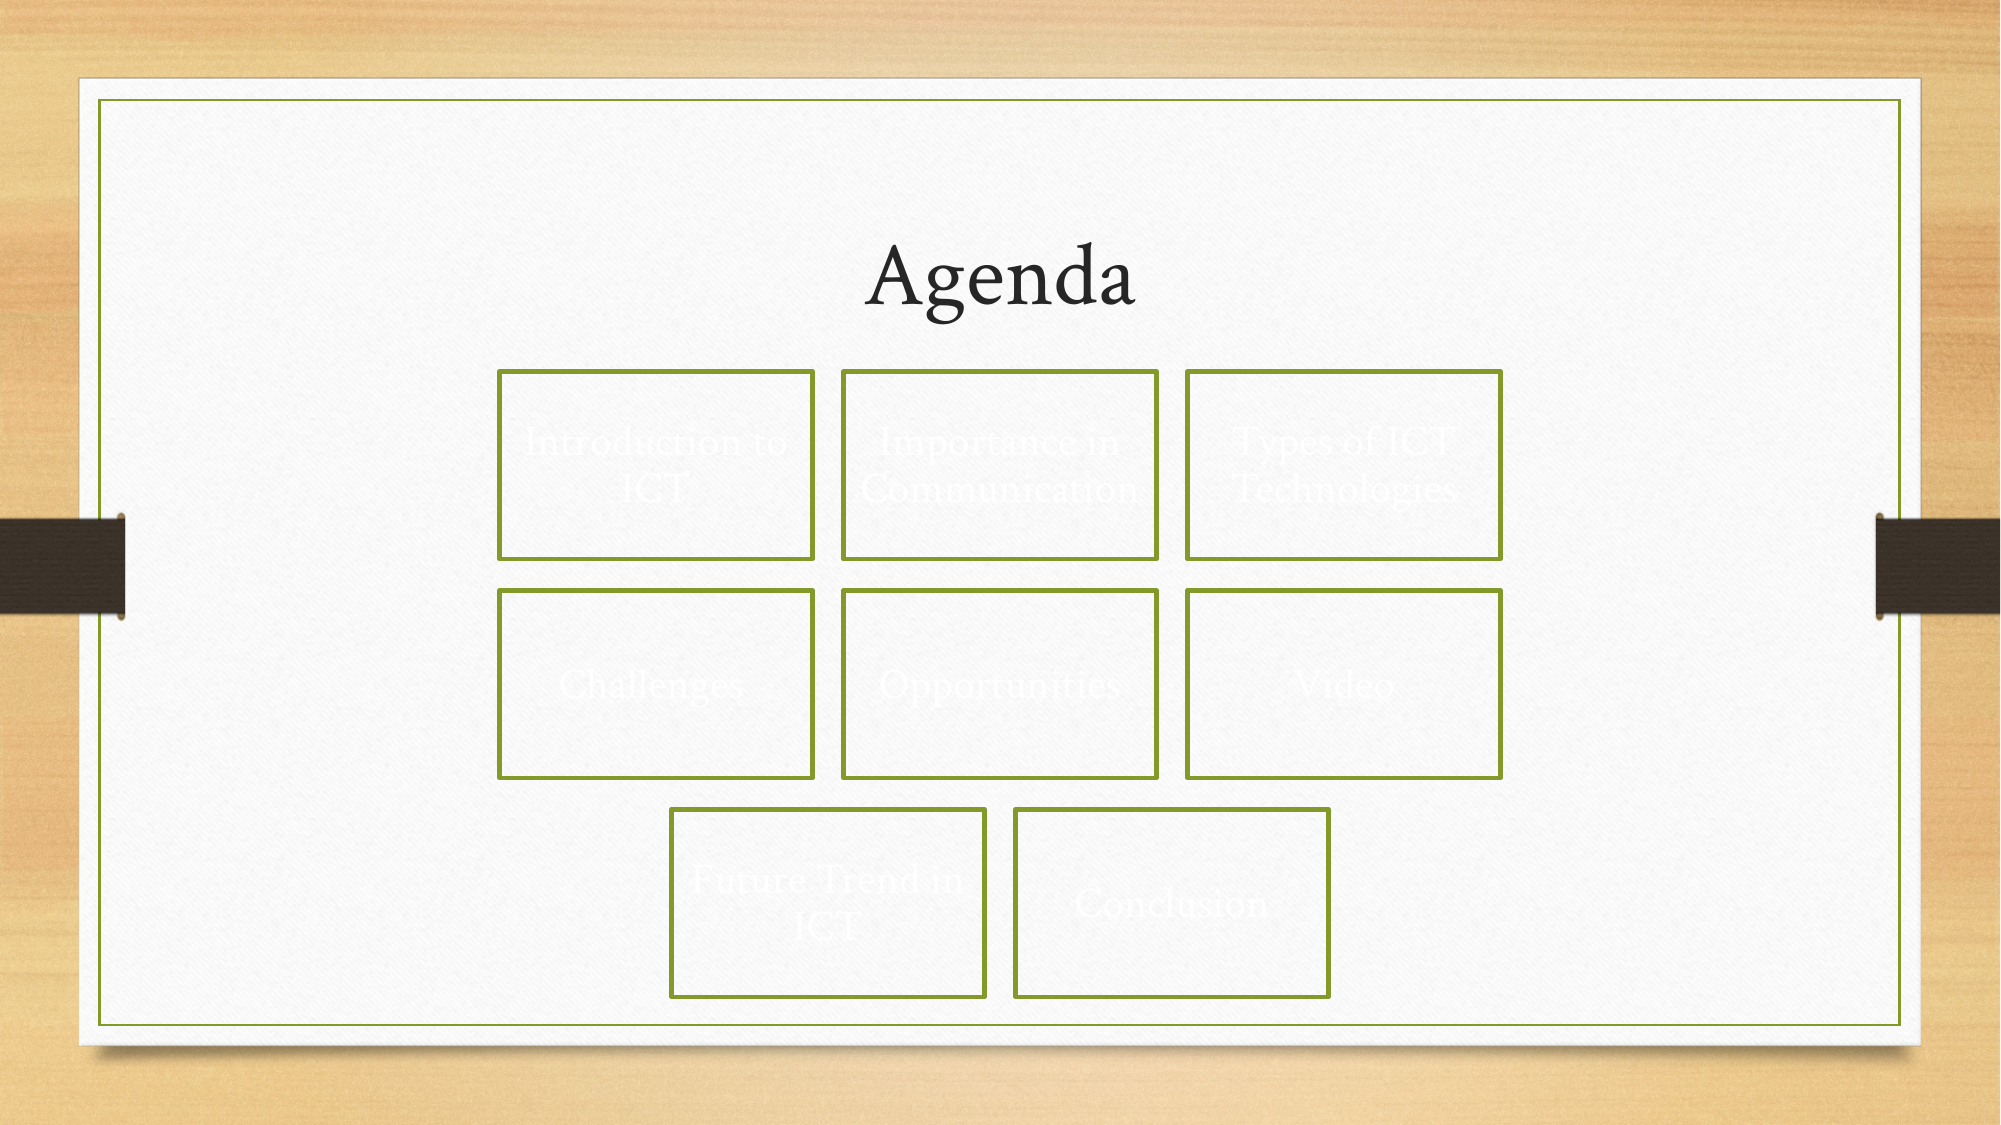

# Agenda
Introduction to ICT
Importance in Communication
Types of ICT Technologies
Challenges
Opportunities
Video
Future Trend in ICT
Conclusion